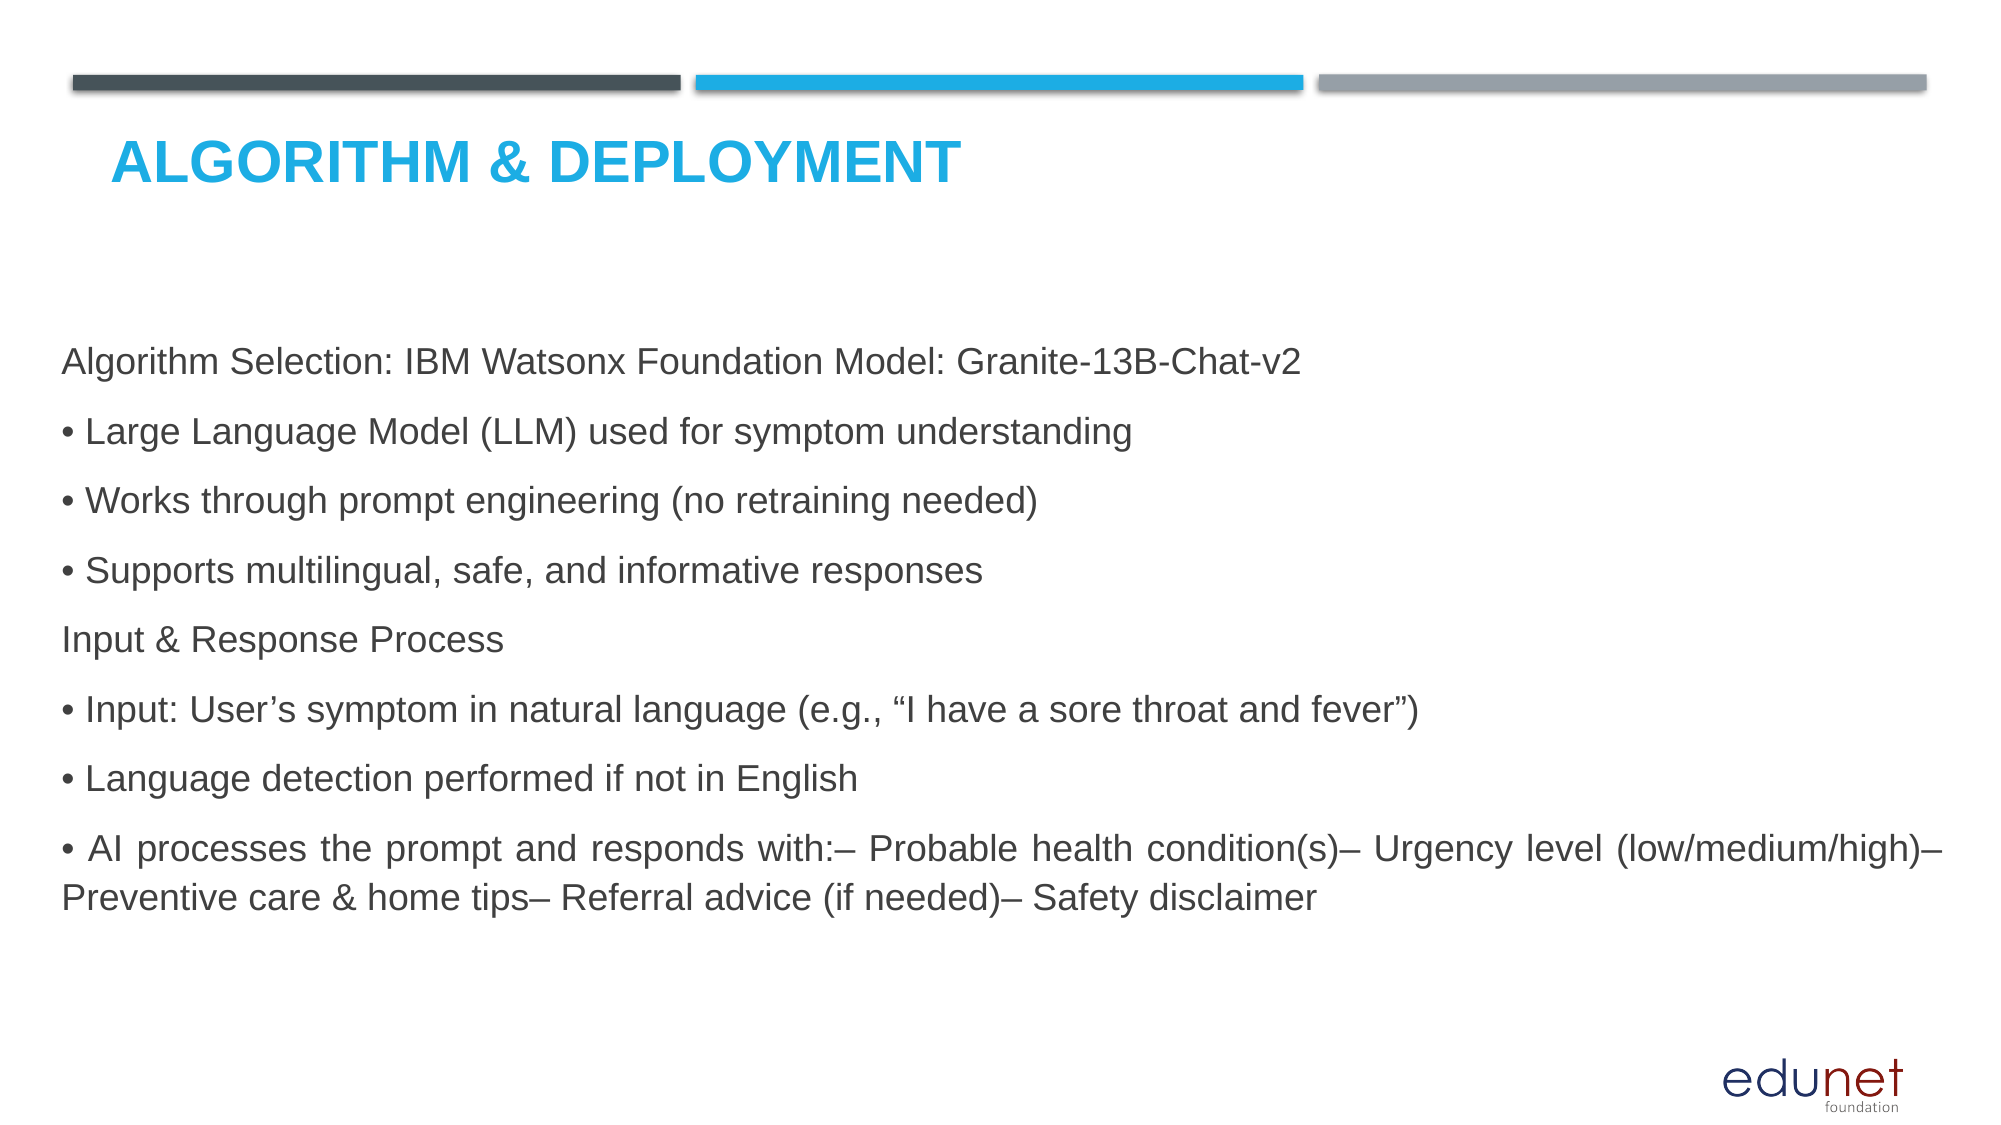

# Algorithm & Deployment
Algorithm Selection: IBM Watsonx Foundation Model: Granite-13B-Chat-v2
• Large Language Model (LLM) used for symptom understanding
• Works through prompt engineering (no retraining needed)
• Supports multilingual, safe, and informative responses
Input & Response Process
• Input: User’s symptom in natural language (e.g., “I have a sore throat and fever”)
• Language detection performed if not in English
• AI processes the prompt and responds with:– Probable health condition(s)– Urgency level (low/medium/high)– Preventive care & home tips– Referral advice (if needed)– Safety disclaimer